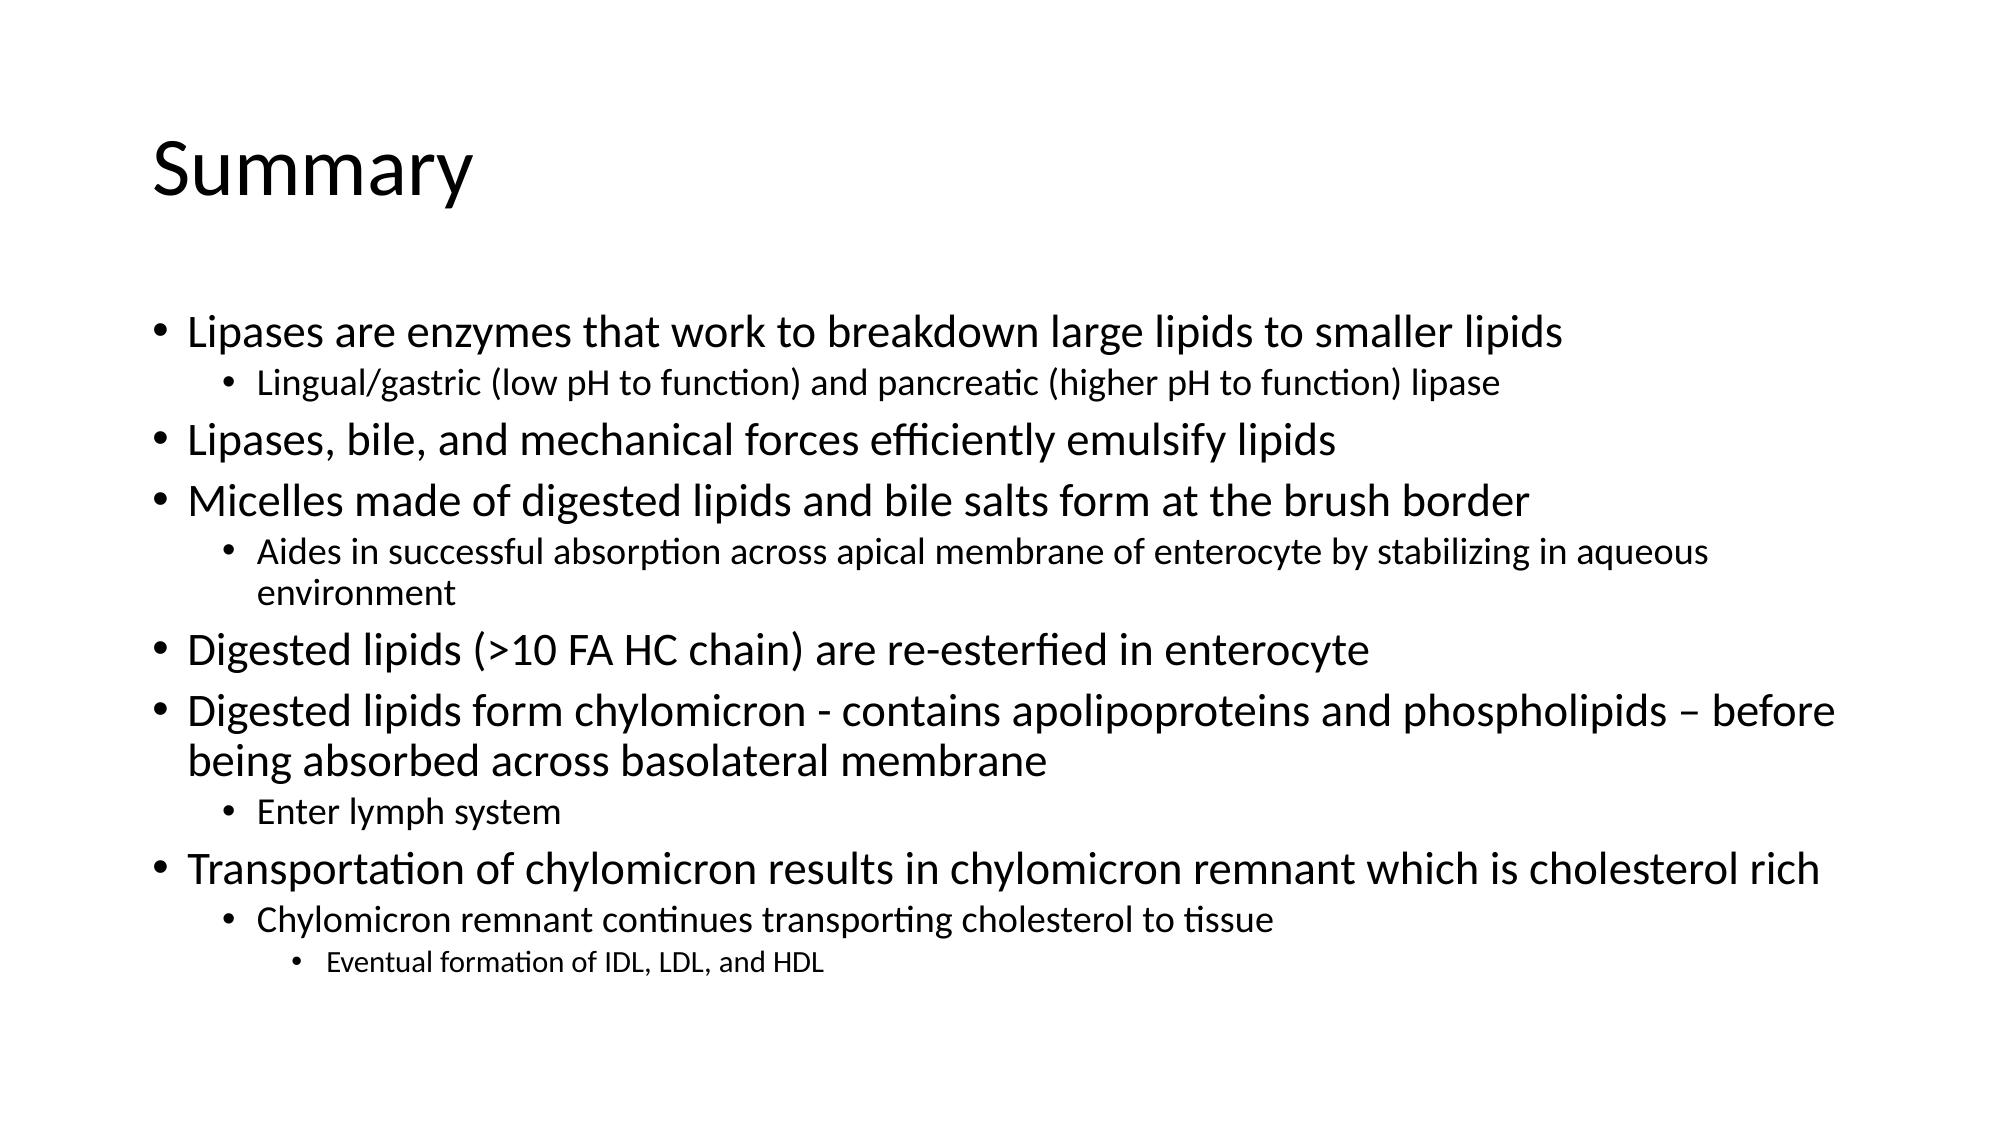

# Summary
Lipases are enzymes that work to breakdown large lipids to smaller lipids
Lingual/gastric (low pH to function) and pancreatic (higher pH to function) lipase
Lipases, bile, and mechanical forces efficiently emulsify lipids
Micelles made of digested lipids and bile salts form at the brush border
Aides in successful absorption across apical membrane of enterocyte by stabilizing in aqueous environment
Digested lipids (>10 FA HC chain) are re-esterfied in enterocyte
Digested lipids form chylomicron - contains apolipoproteins and phospholipids – before being absorbed across basolateral membrane
Enter lymph system
Transportation of chylomicron results in chylomicron remnant which is cholesterol rich
Chylomicron remnant continues transporting cholesterol to tissue
Eventual formation of IDL, LDL, and HDL